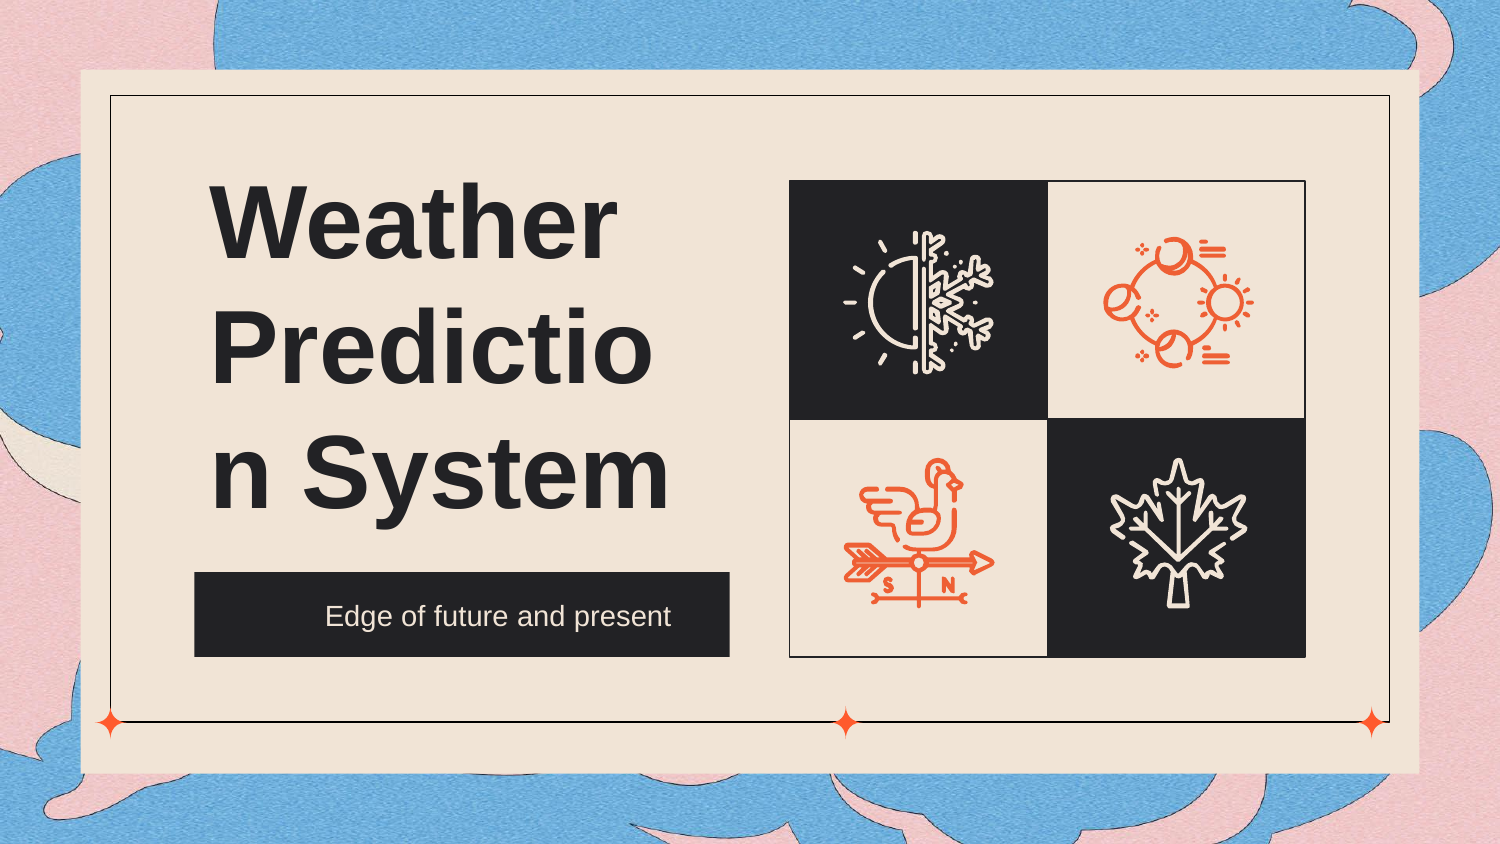

# Weather Prediction System

              Edge of future and present